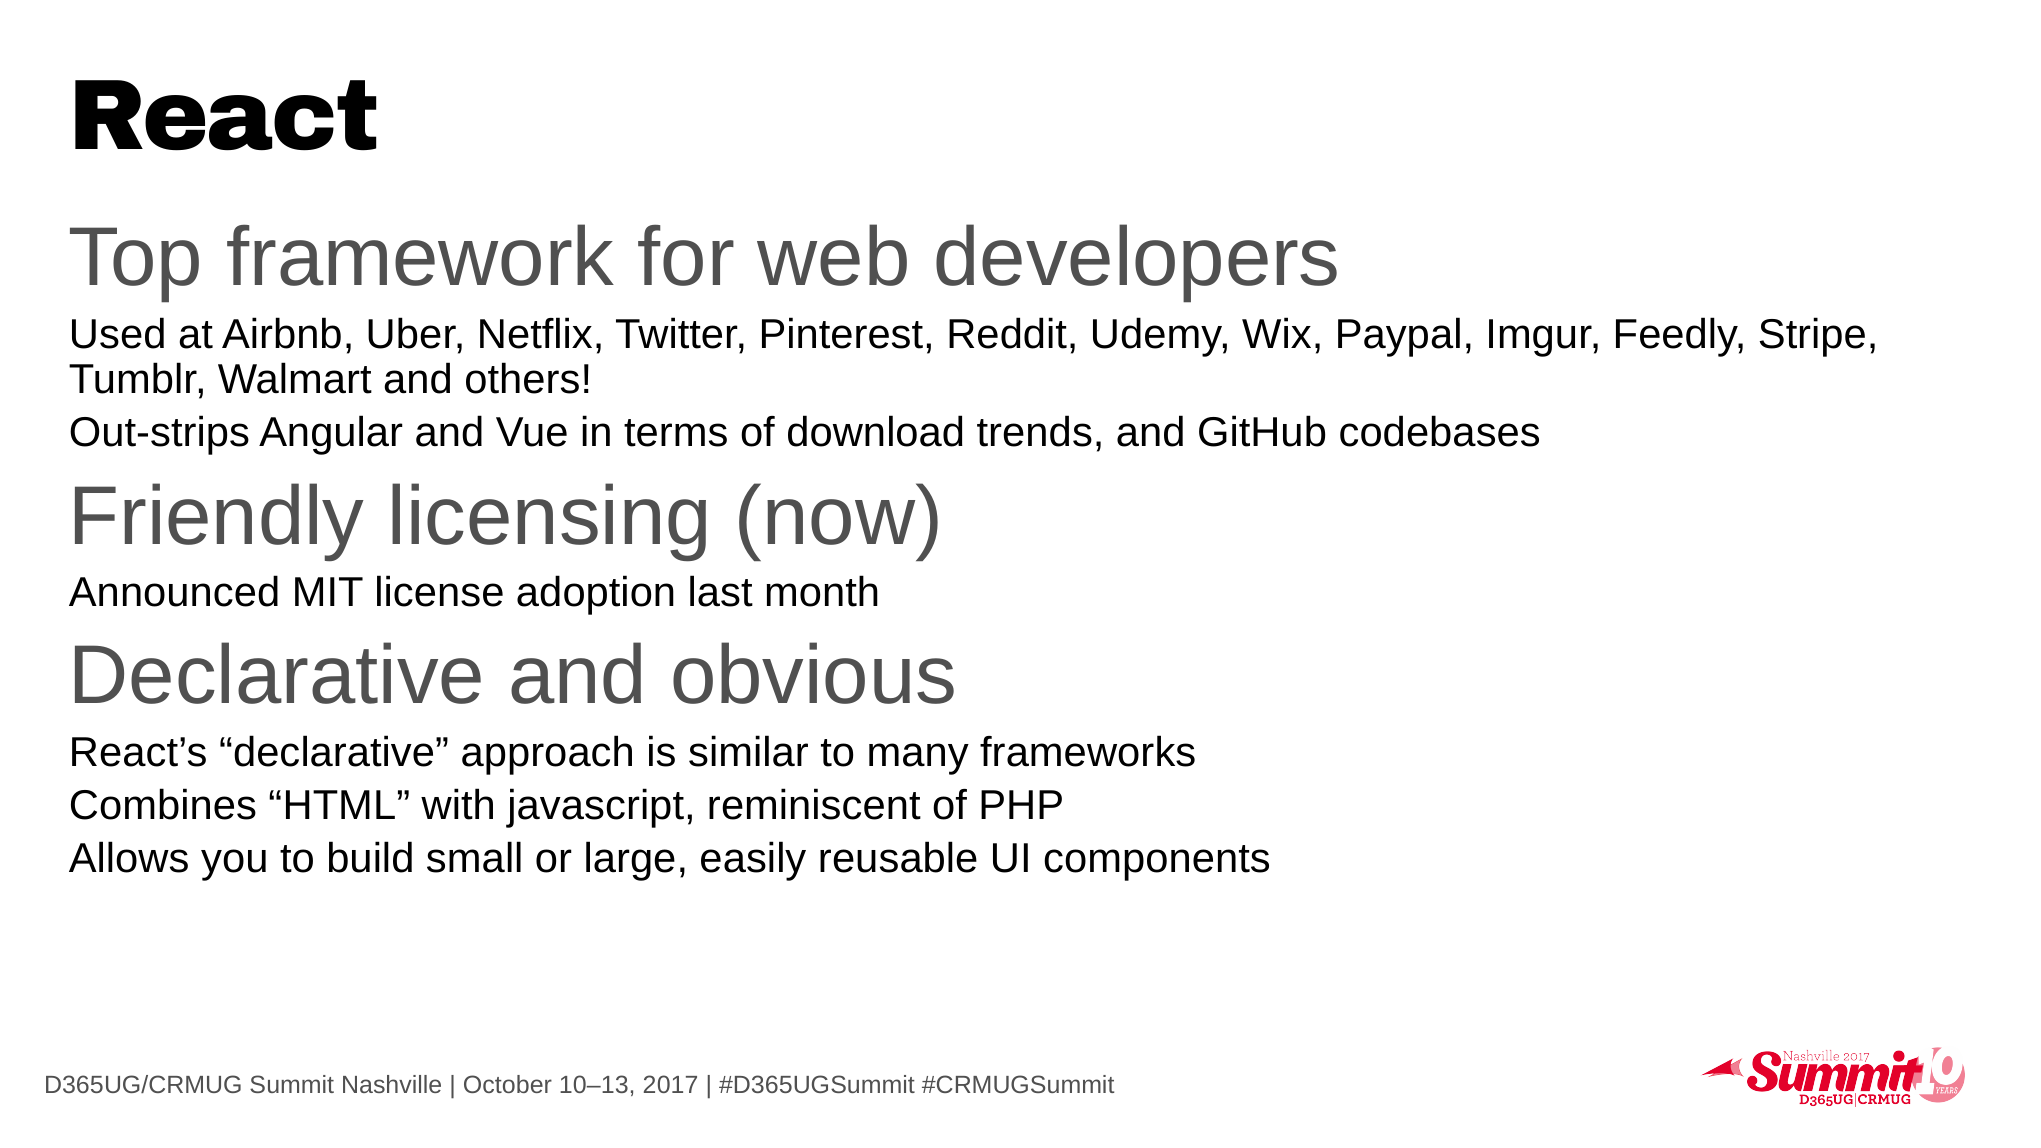

# React
Top framework for web developers
Used at Airbnb, Uber, Netflix, Twitter, Pinterest, Reddit, Udemy, Wix, Paypal, Imgur, Feedly, Stripe, Tumblr, Walmart and others!
Out-strips Angular and Vue in terms of download trends, and GitHub codebases
Friendly licensing (now)
Announced MIT license adoption last month
Declarative and obvious
React’s “declarative” approach is similar to many frameworks
Combines “HTML” with javascript, reminiscent of PHP
Allows you to build small or large, easily reusable UI components